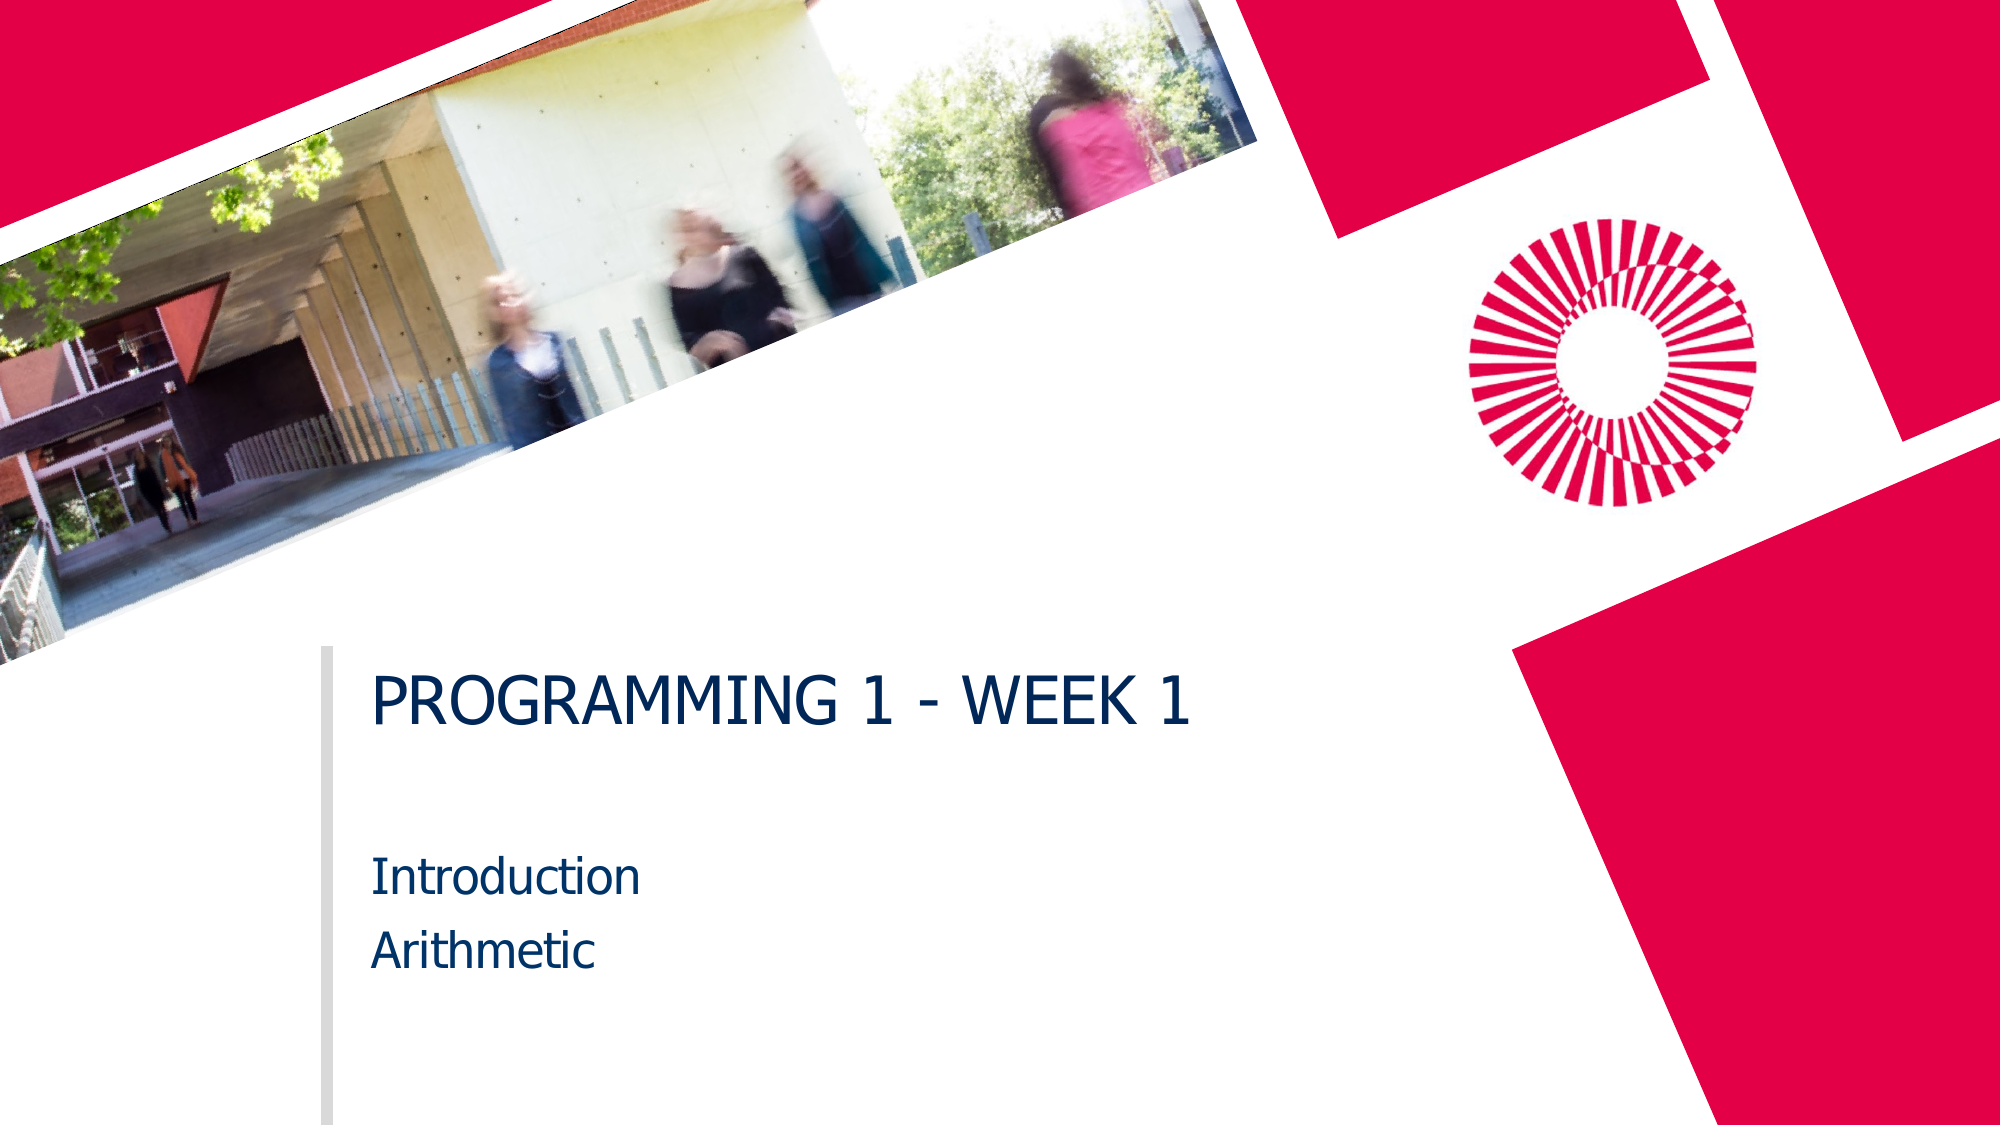

# Programming 1 - WEEK 1
Introduction
Arithmetic